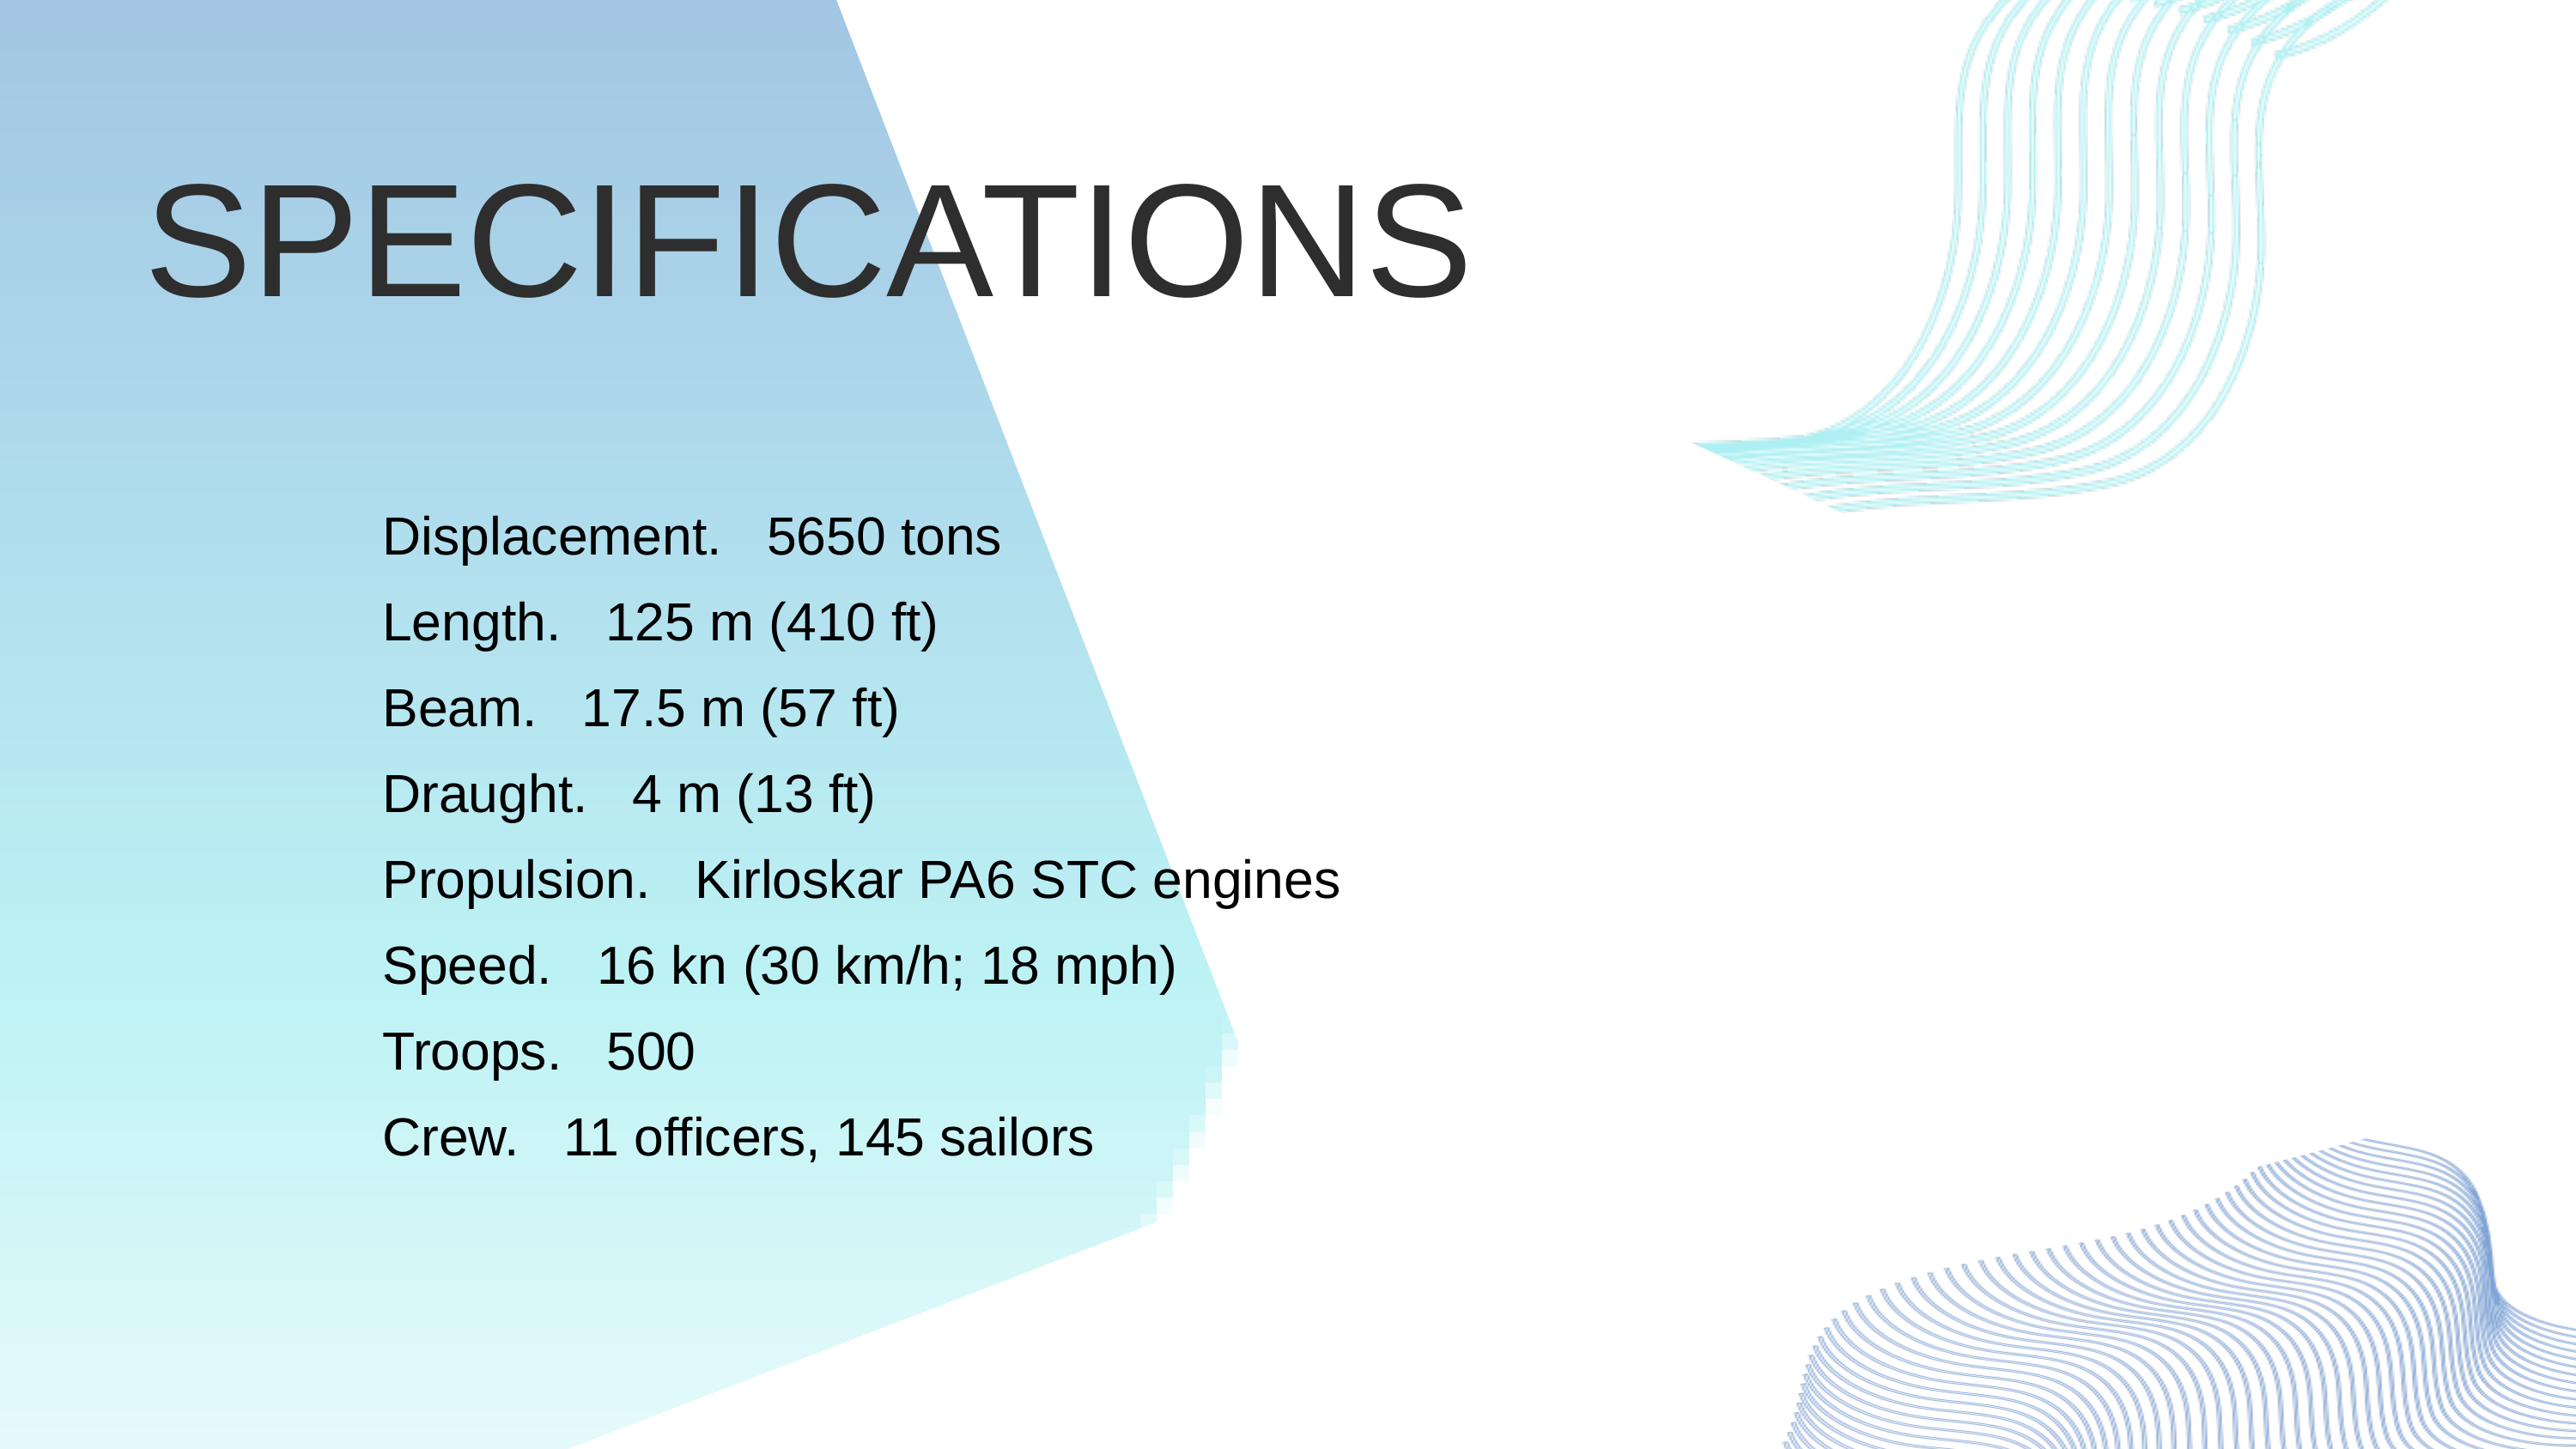

SPECIFICATIONS
Displacement.   5650 tons
Length.   125 m (410 ft)
Beam.   17.5 m (57 ft)
Draught.   4 m (13 ft)
Propulsion.   Kirloskar PA6 STC engines
Speed.   16 kn (30 km/h; 18 mph)
Troops.   500
Crew.   11 officers, 145 sailors